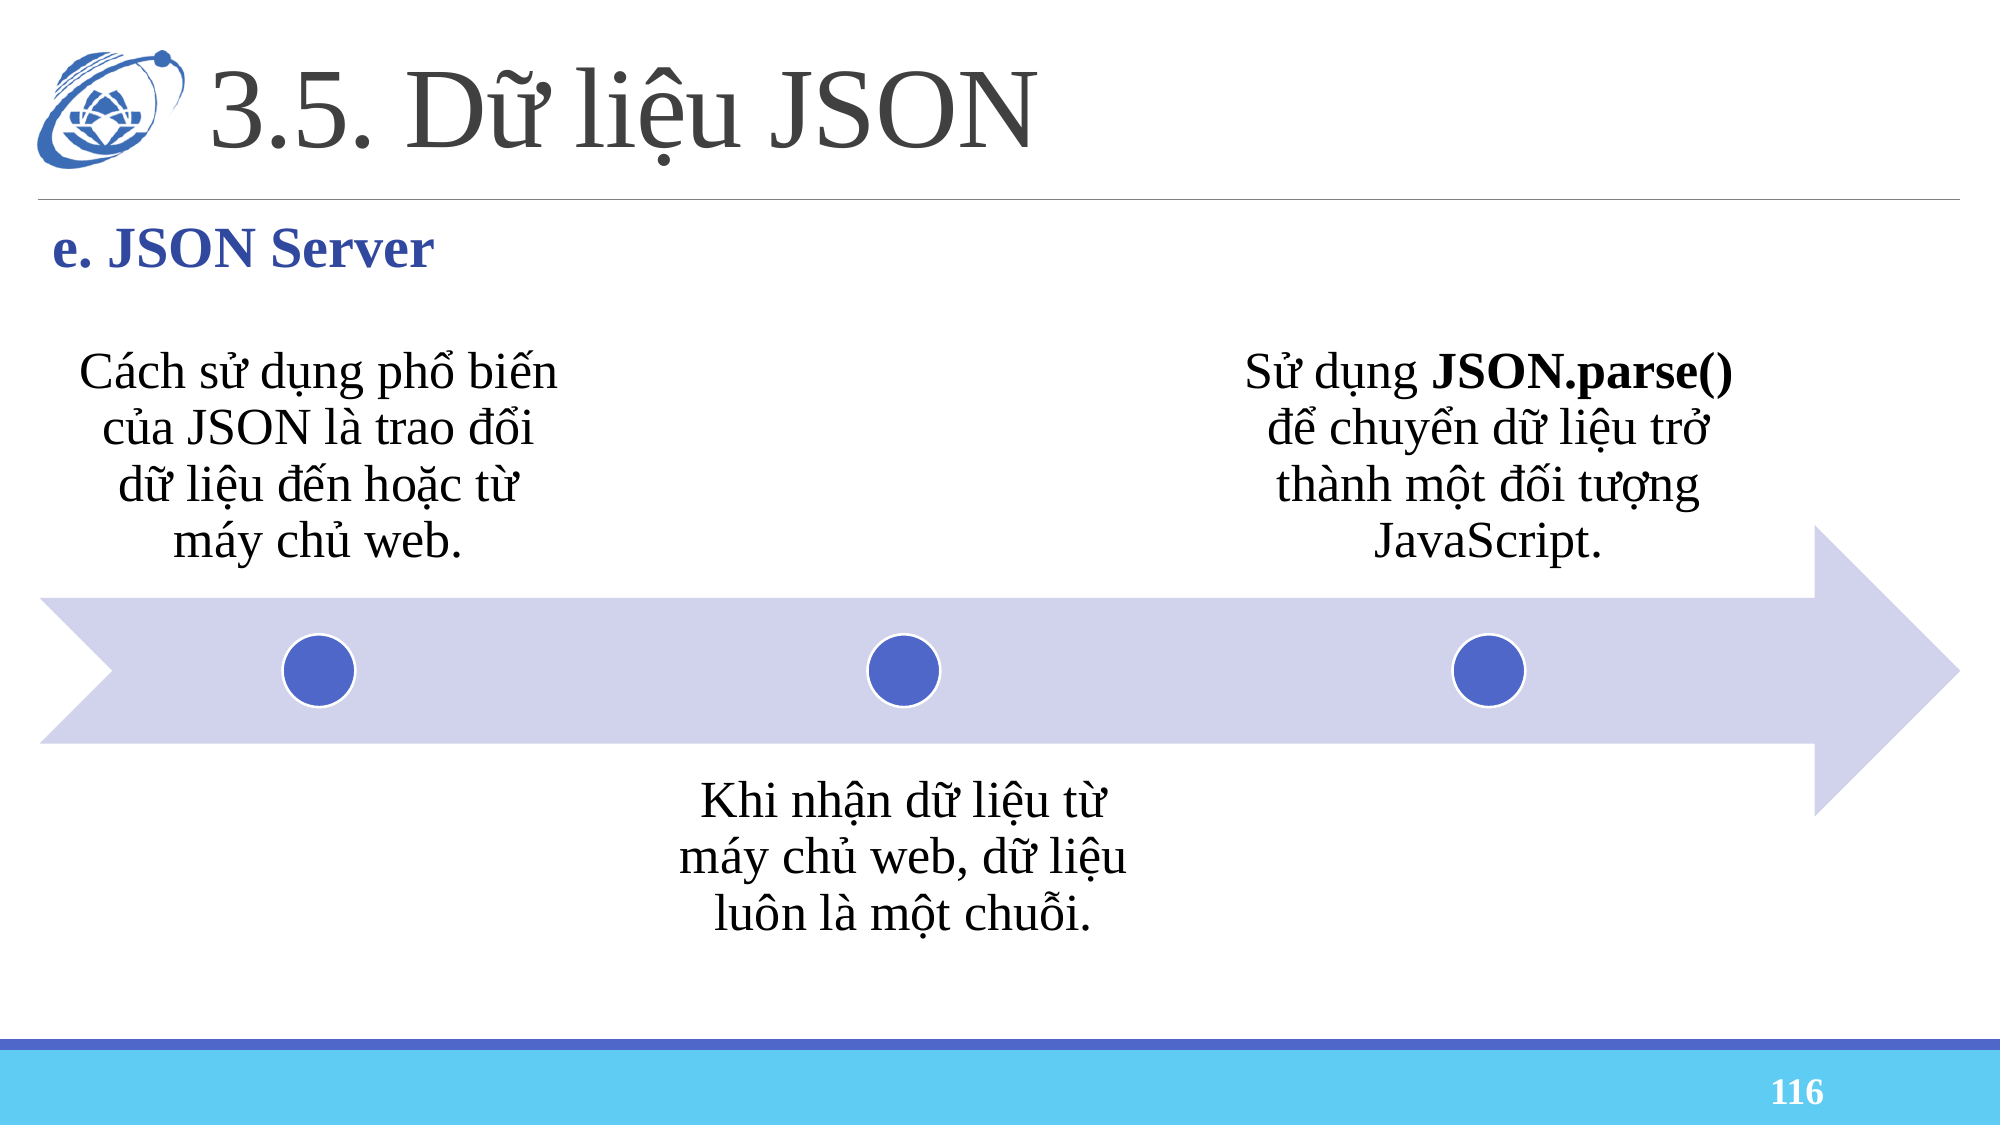

# 3.5. Dữ liệu JSON
e. JSON Server

Cách sử dụng phổ biến của JSON là trao đổi dữ liệu đến hoặc từ máy chủ web.
Khi nhận dữ liệu từ máy chủ web, dữ liệu luôn là một chuỗi.
Sử dụng JSON.parse() để chuyển dữ liệu trở thành một đối tượng JavaScript.
116